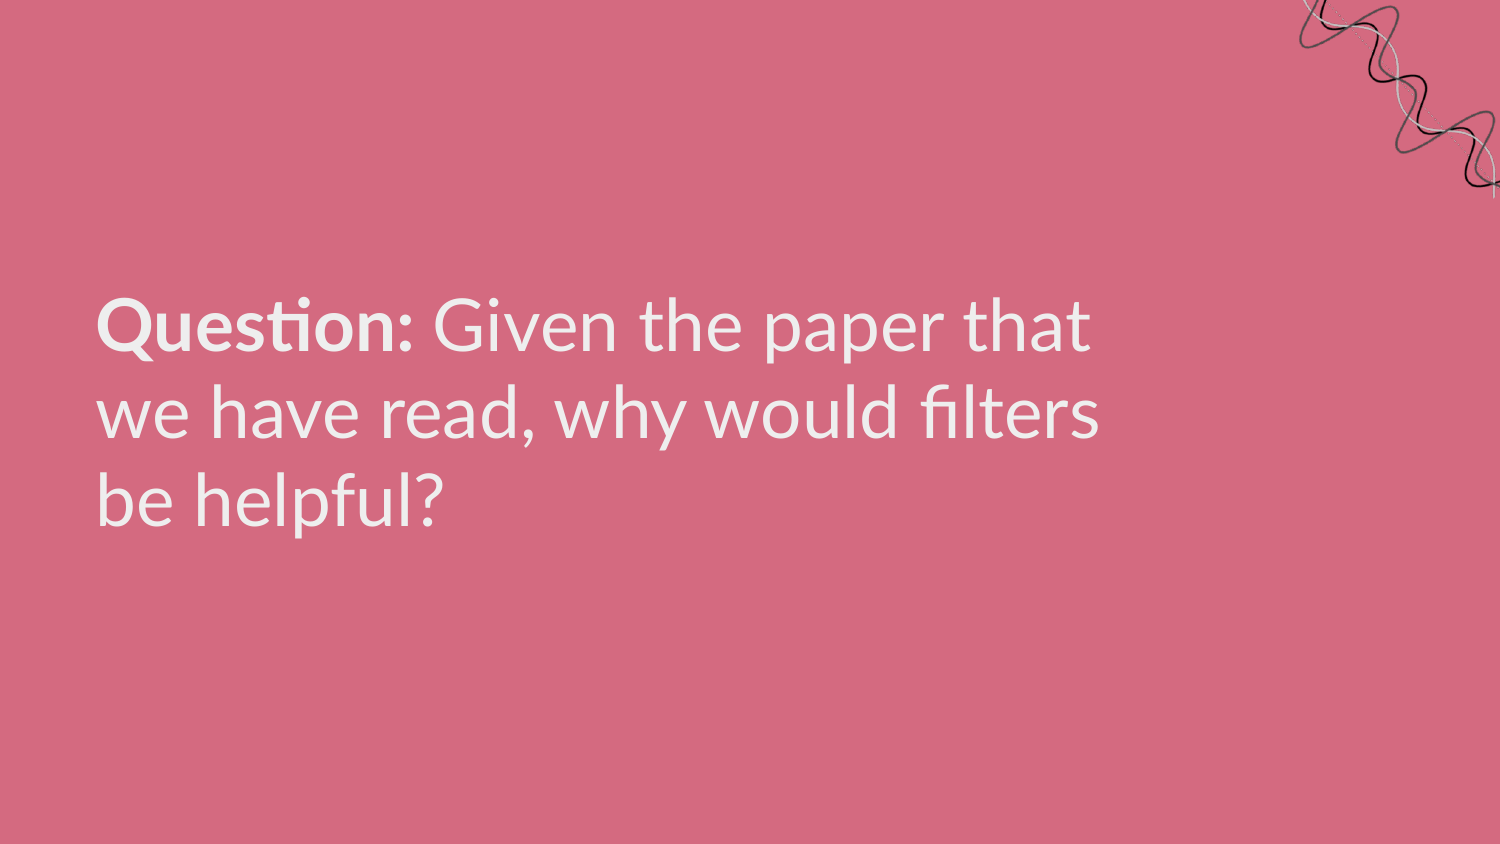

# Question: Given the paper that we have read, why would filters be helpful?